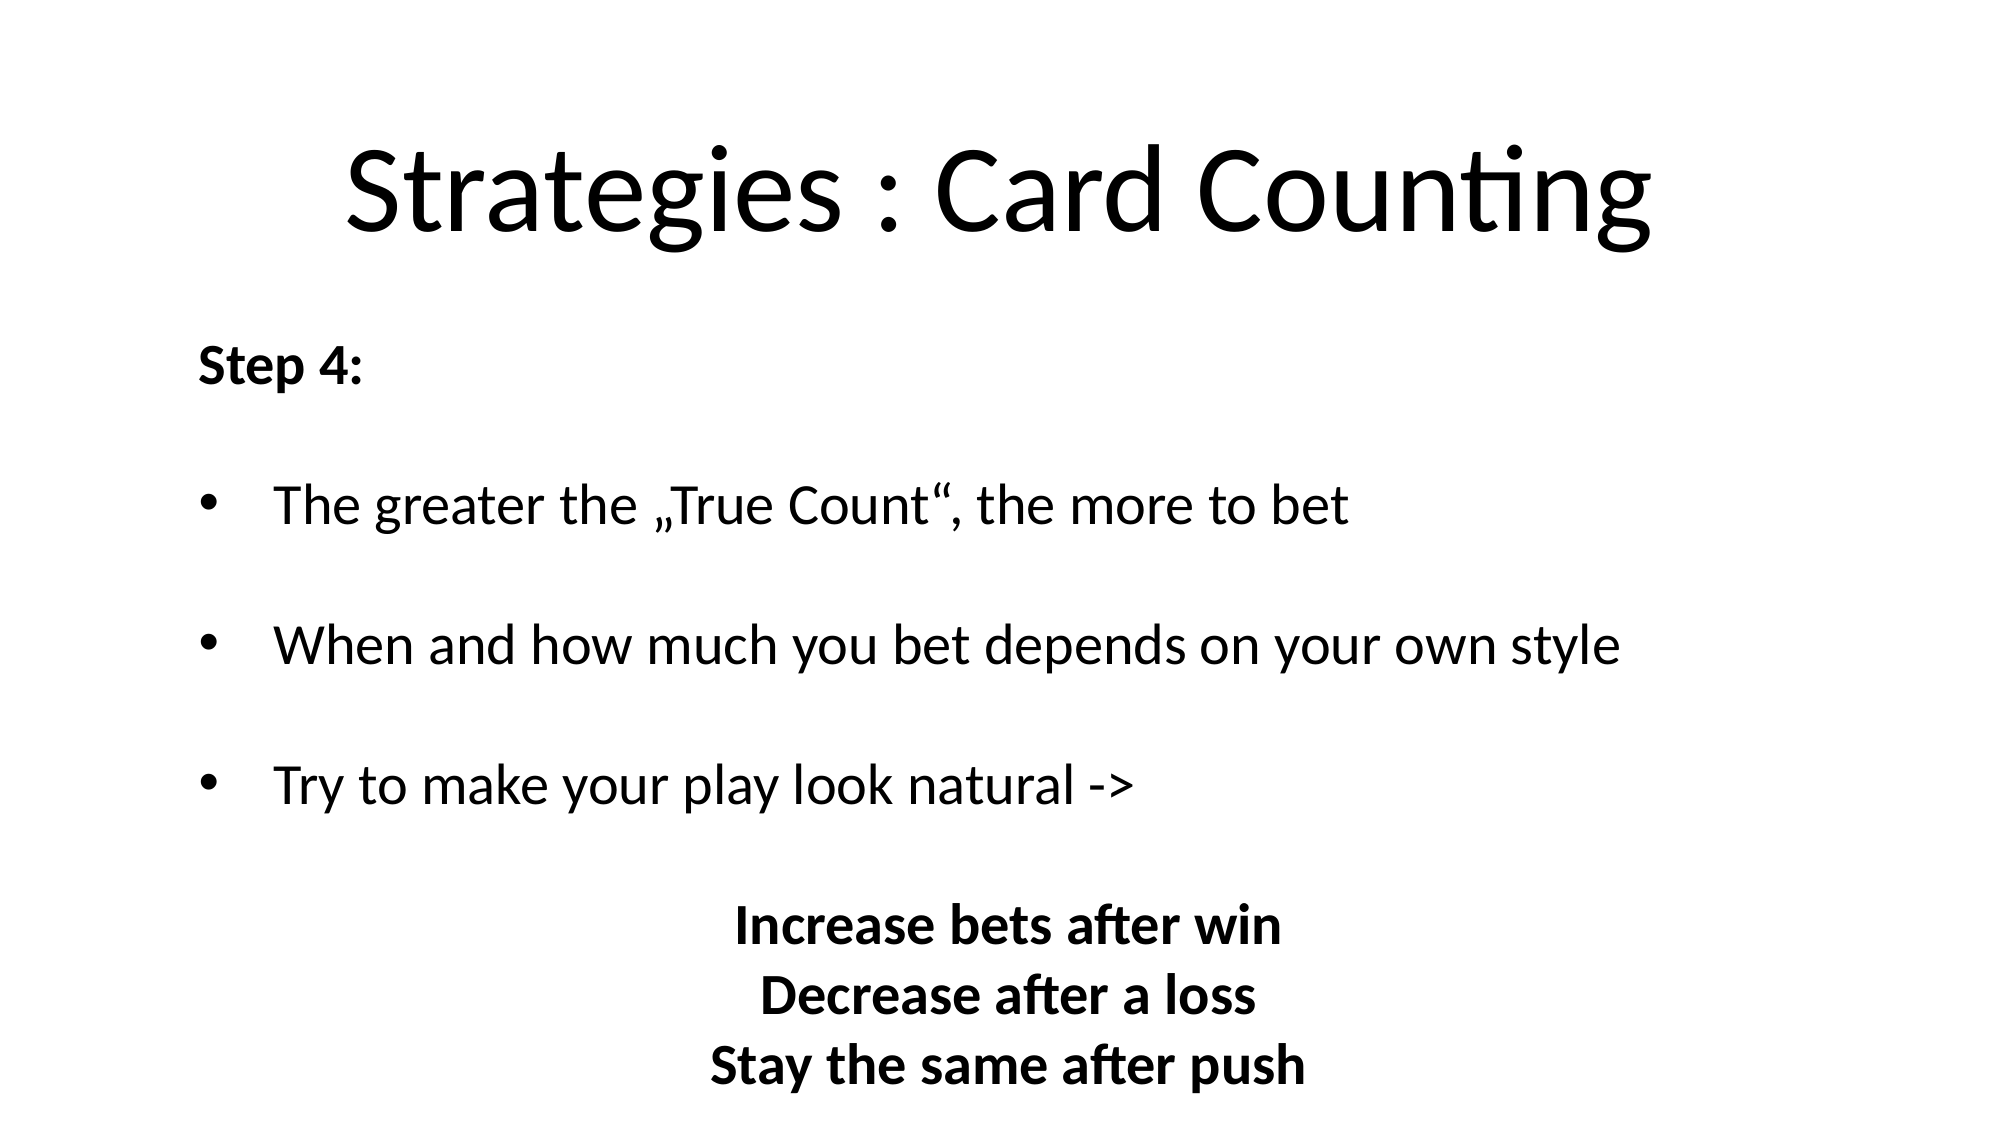

# Strategies : Card Counting
Step 4:

The greater the „True Count“, the more to bet

When and how much you bet depends on your own style

Try to make your play look natural ->

Increase bets after win
Decrease after a loss
Stay the same after push